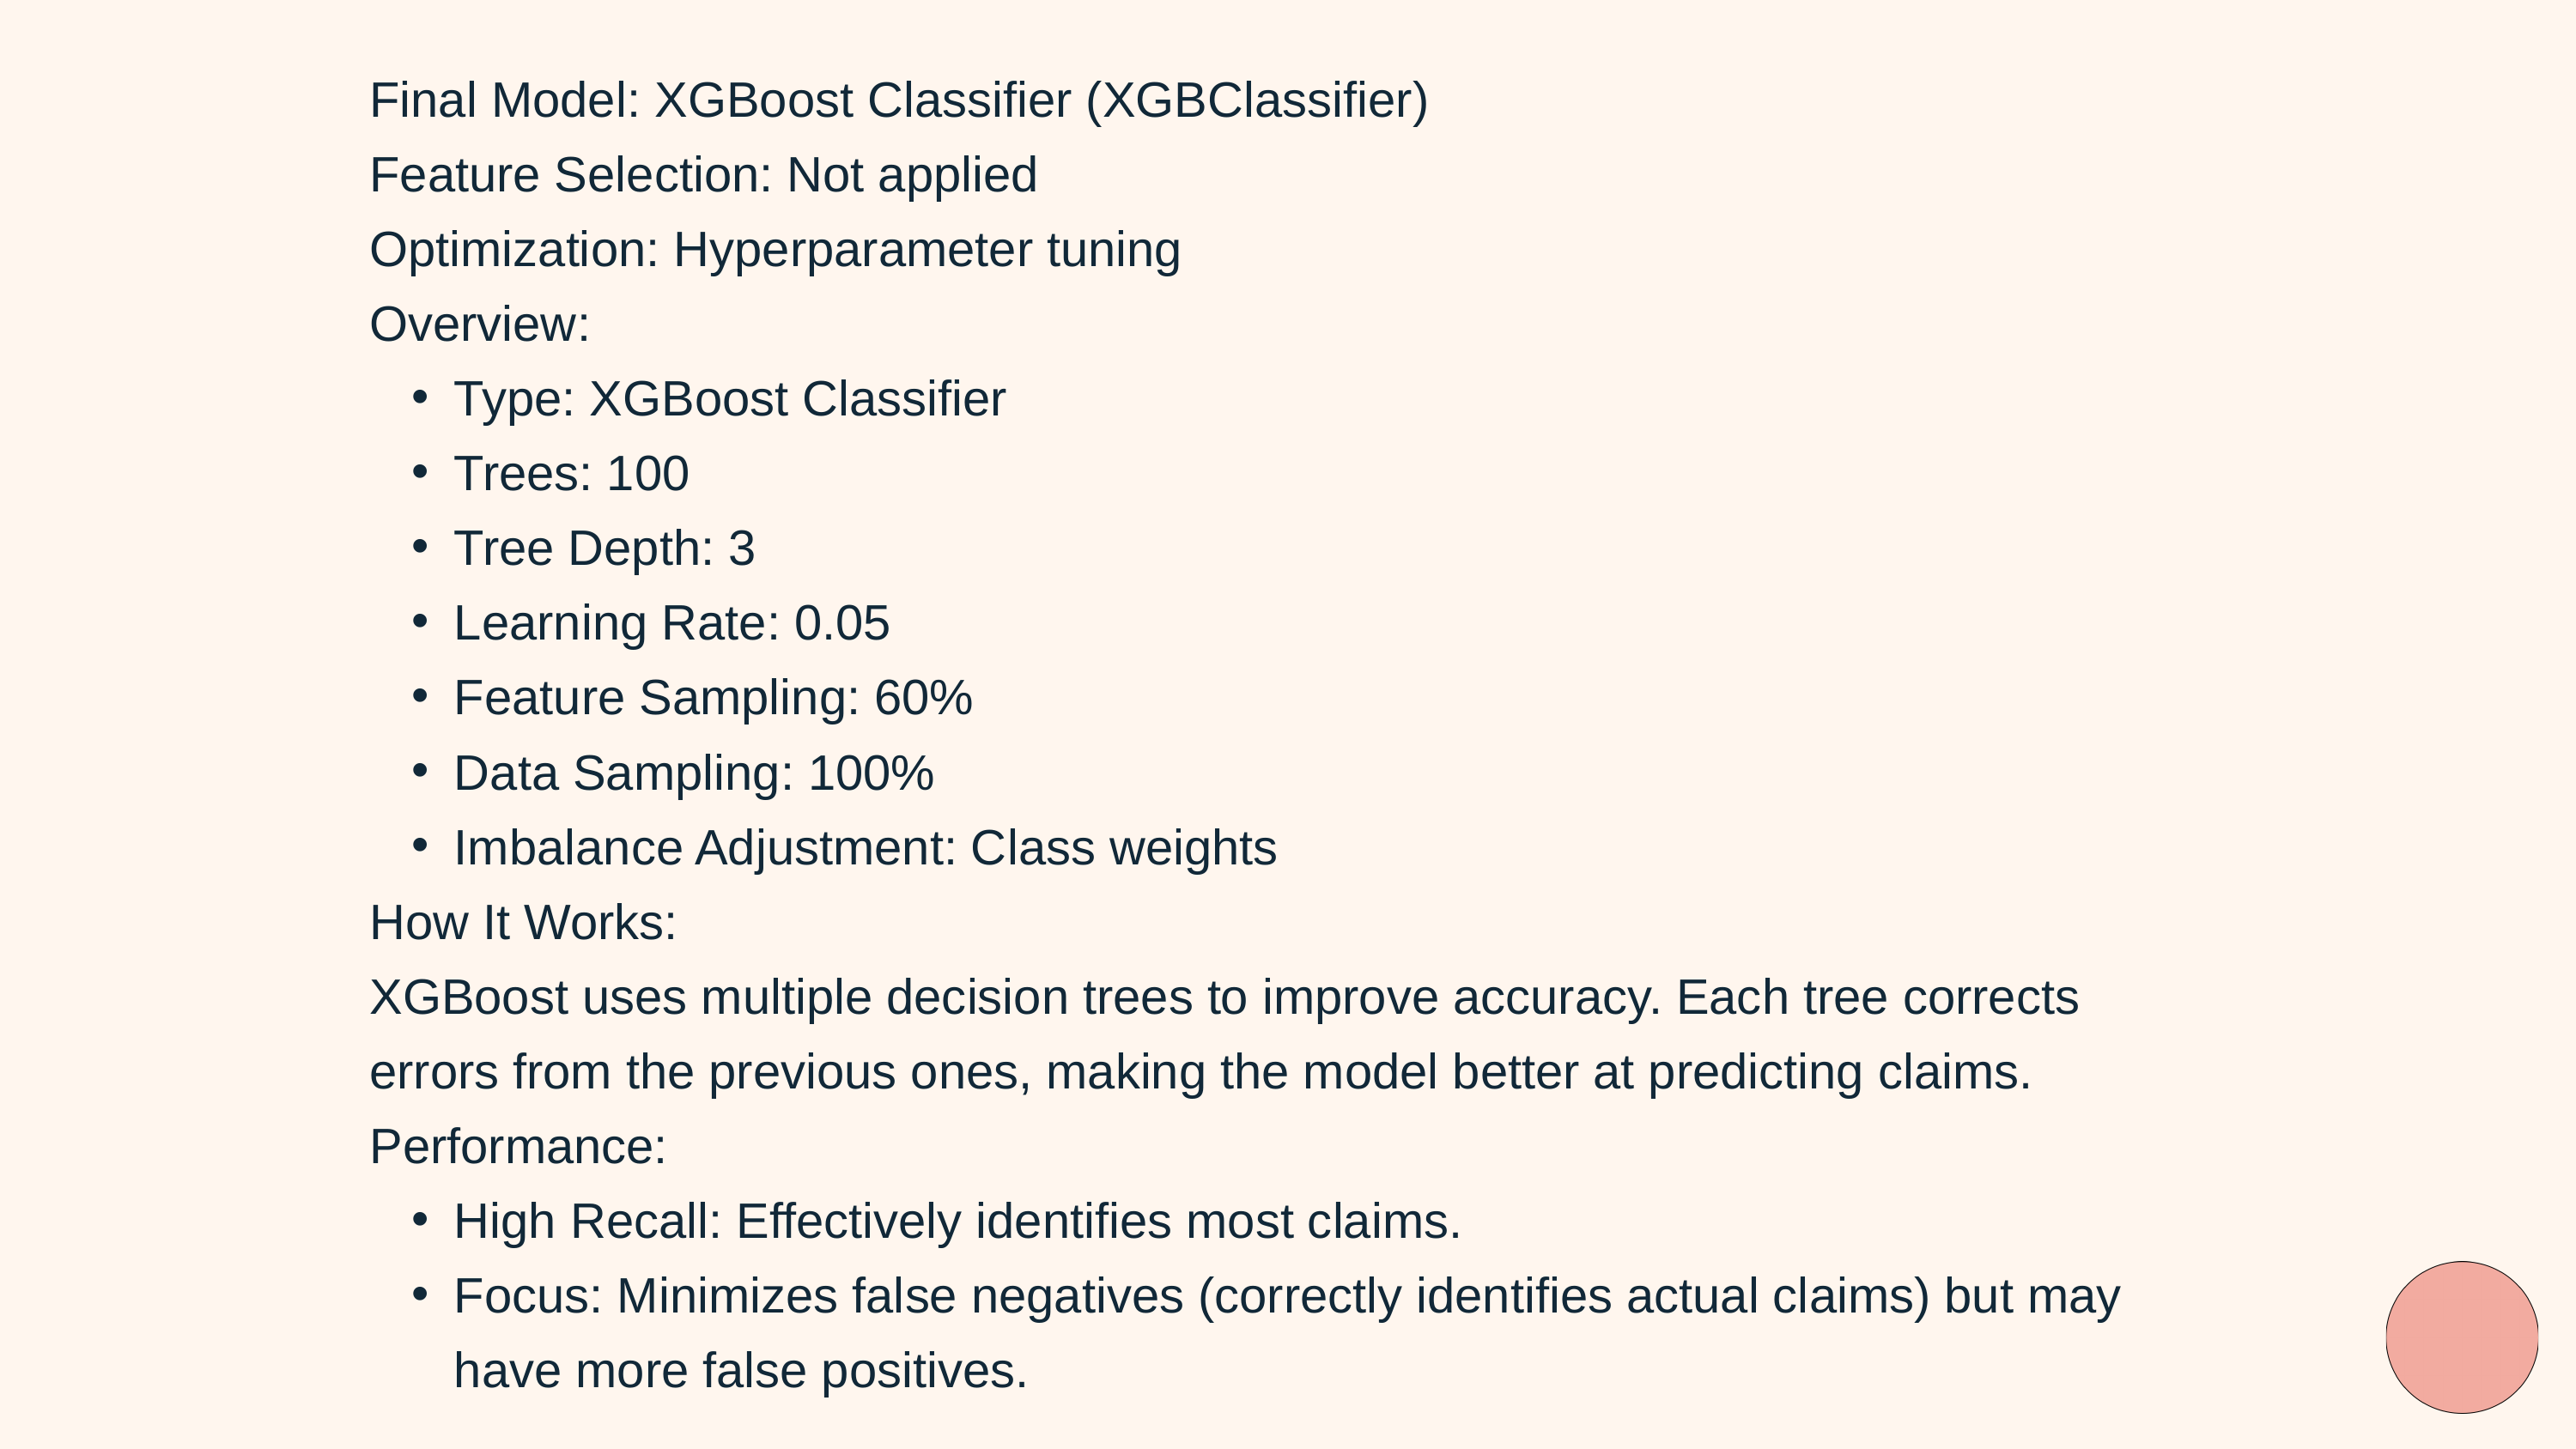

Final Model: XGBoost Classifier (XGBClassifier)
Feature Selection: Not applied
Optimization: Hyperparameter tuning
Overview:
Type: XGBoost Classifier
Trees: 100
Tree Depth: 3
Learning Rate: 0.05
Feature Sampling: 60%
Data Sampling: 100%
Imbalance Adjustment: Class weights
How It Works:
XGBoost uses multiple decision trees to improve accuracy. Each tree corrects errors from the previous ones, making the model better at predicting claims.
Performance:
High Recall: Effectively identifies most claims.
Focus: Minimizes false negatives (correctly identifies actual claims) but may have more false positives.